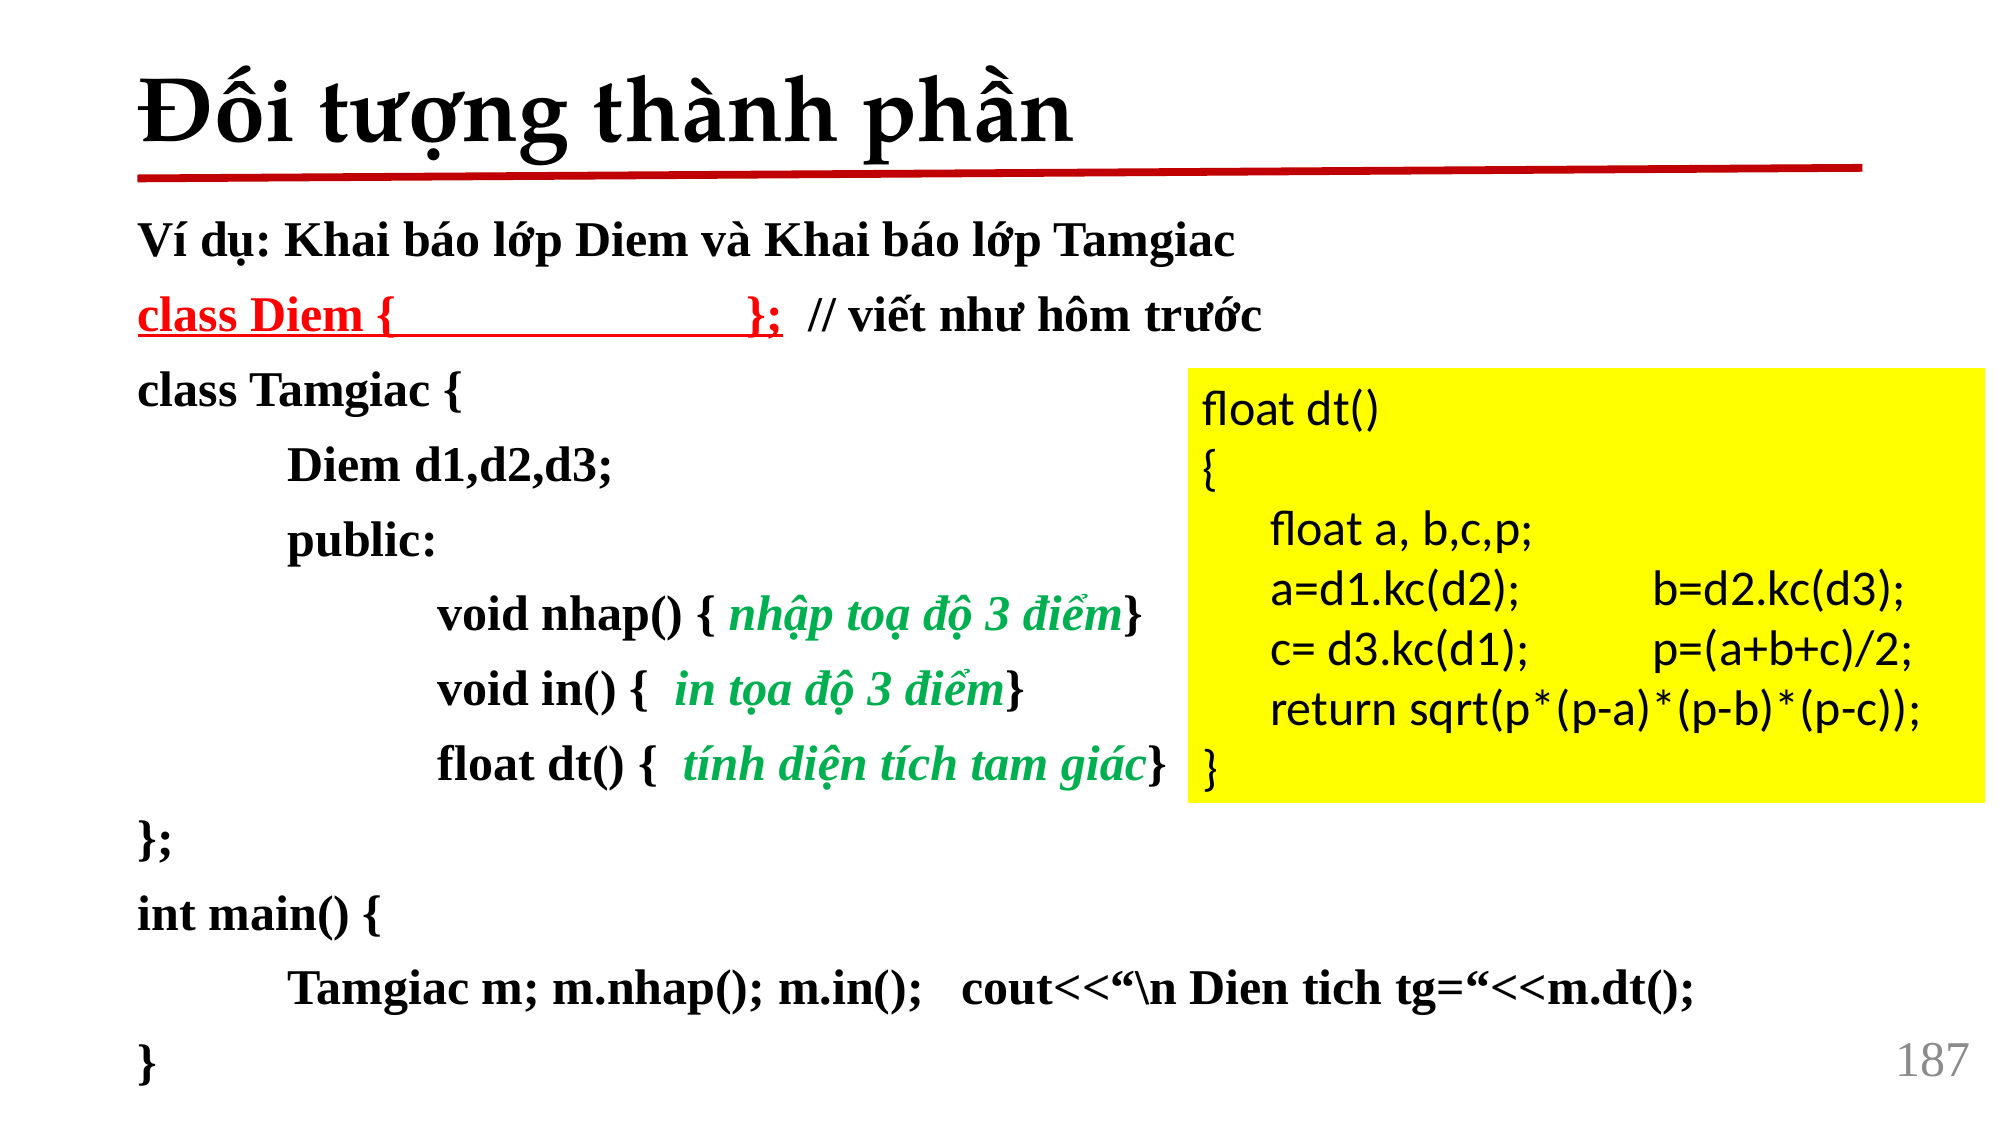

# Đối tượng thành phần
Ví dụ: Khai báo lớp Diem và Khai báo lớp Tamgiac
class Diem {                            };  // viết như hôm trước
class Tamgiac {
	Diem d1,d2,d3;
	public:
		void nhap() { nhập toạ độ 3 điểm}
		void in() {  in tọa độ 3 điểm}
		float dt() {  tính diện tích tam giác}
};
int main() {
	Tamgiac m; m.nhap(); m.in();   cout<<“\n Dien tich tg=“<<m.dt();
}
float dt()
{
      float a, b,c,p;
      a=d1.kc(d2); 	b=d2.kc(d3);
      c= d3.kc(d1); 	p=(a+b+c)/2;
      return sqrt(p*(p-a)*(p-b)*(p-c));
}
187